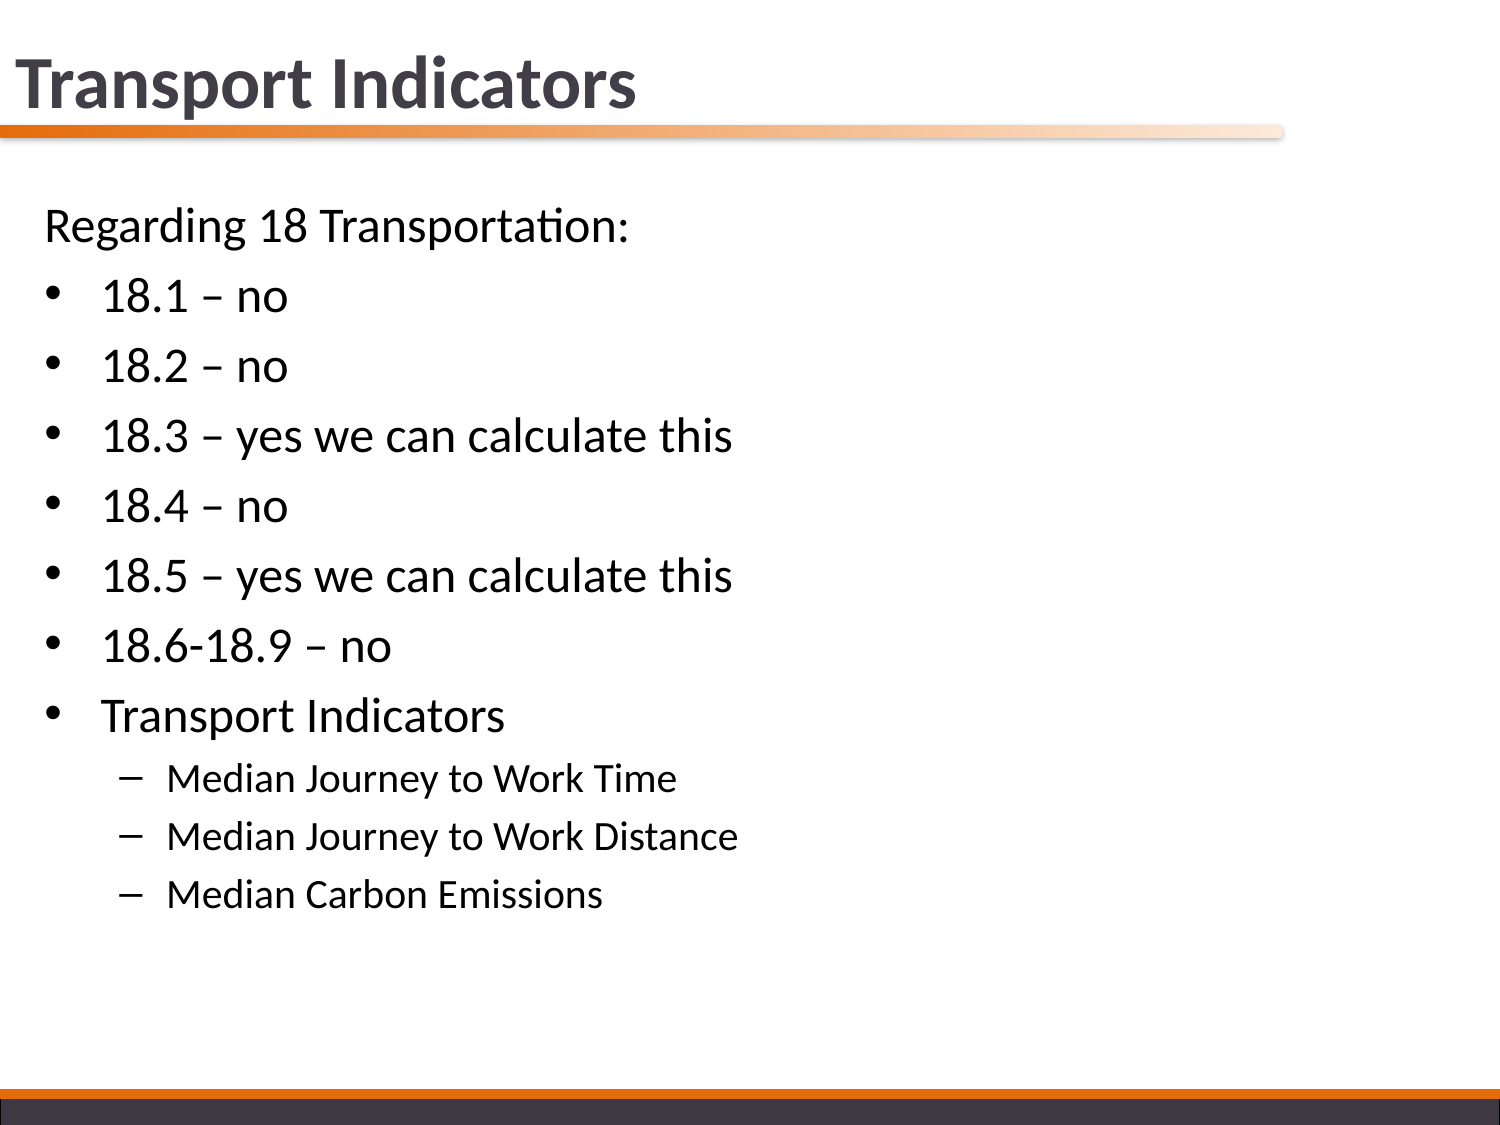

# Transport Indicators
Regarding 18 Transportation:
18.1 – no
18.2 – no
18.3 – yes we can calculate this
18.4 – no
18.5 – yes we can calculate this
18.6-18.9 – no
Transport Indicators
Median Journey to Work Time
Median Journey to Work Distance
Median Carbon Emissions